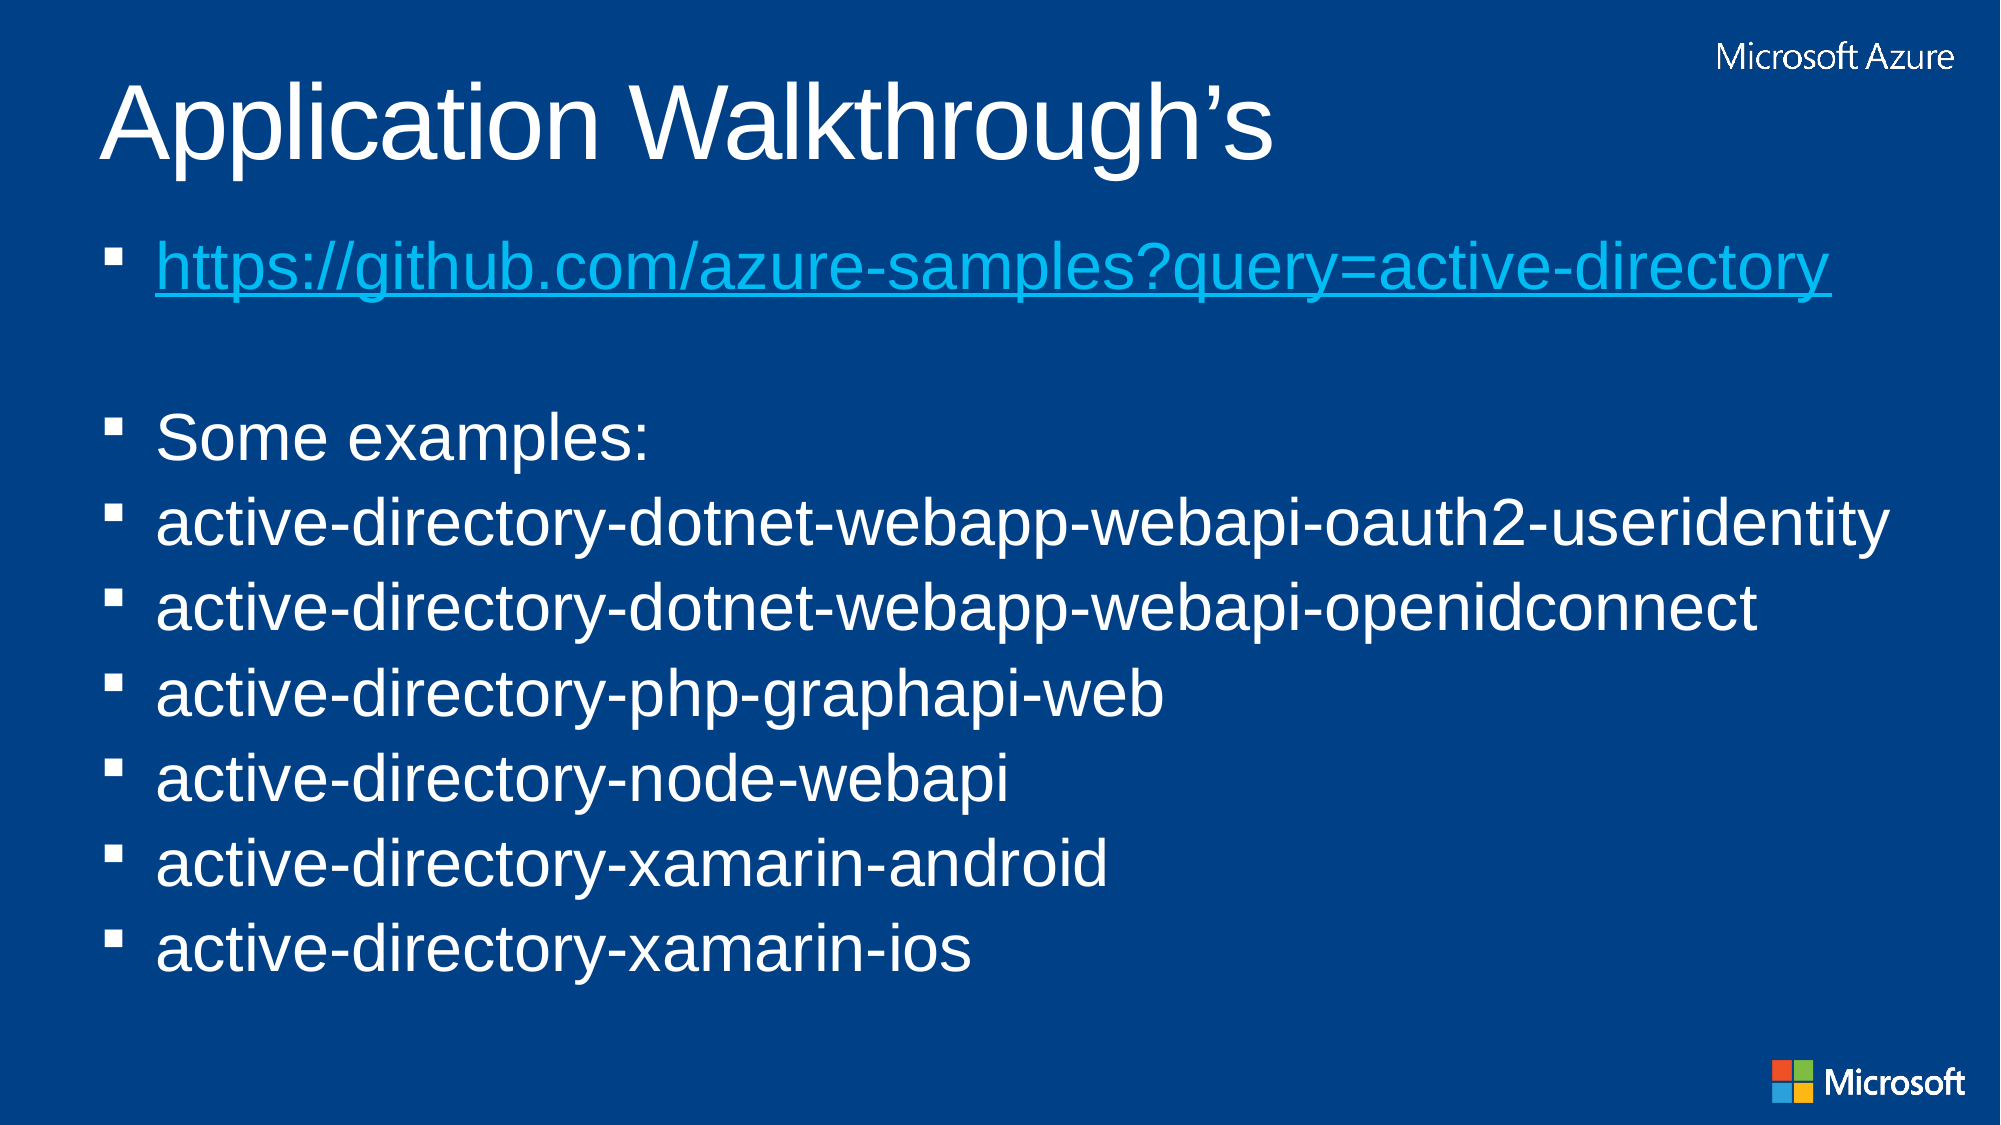

Application Walkthrough’s
https://github.com/azure-samples?query=active-directory

Some examples:
active-directory-dotnet-webapp-webapi-oauth2-useridentity
active-directory-dotnet-webapp-webapi-openidconnect
active-directory-php-graphapi-web
active-directory-node-webapi
active-directory-xamarin-android
active-directory-xamarin-ios